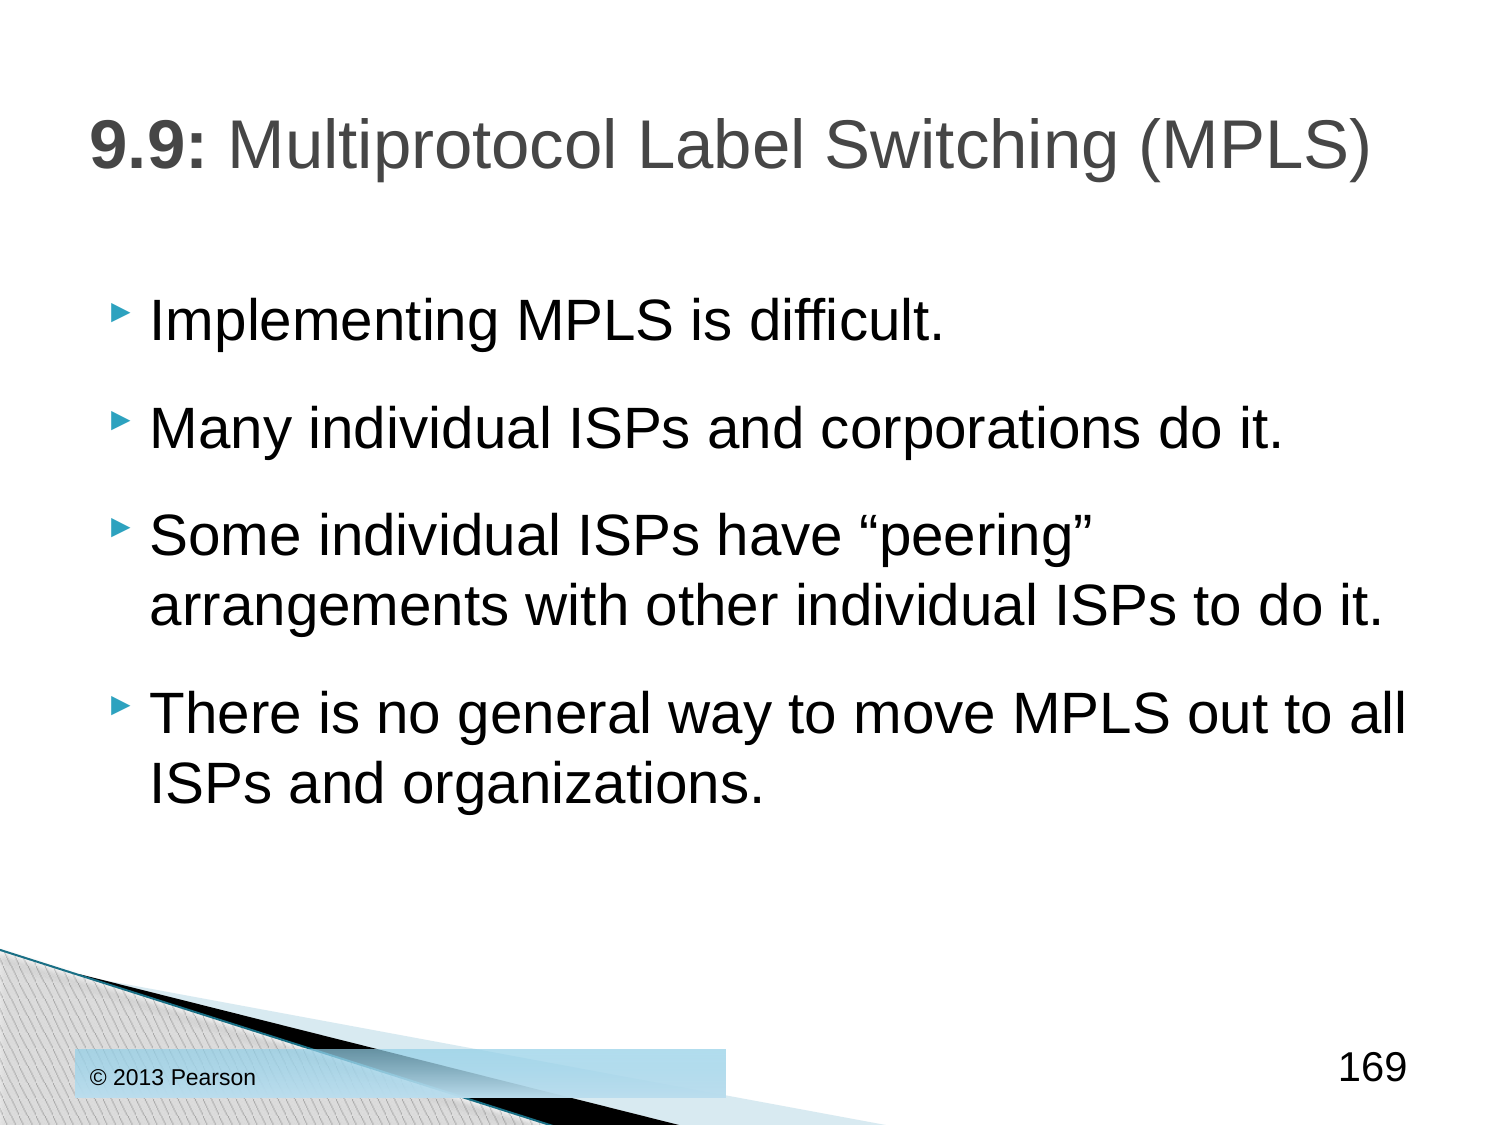

# 9.9: Multiprotocol Label Switching (MPLS)
Implementing MPLS is difficult.
Many individual ISPs and corporations do it.
Some individual ISPs have “peering” arrangements with other individual ISPs to do it.
There is no general way to move MPLS out to all ISPs and organizations.
169
© 2013 Pearson